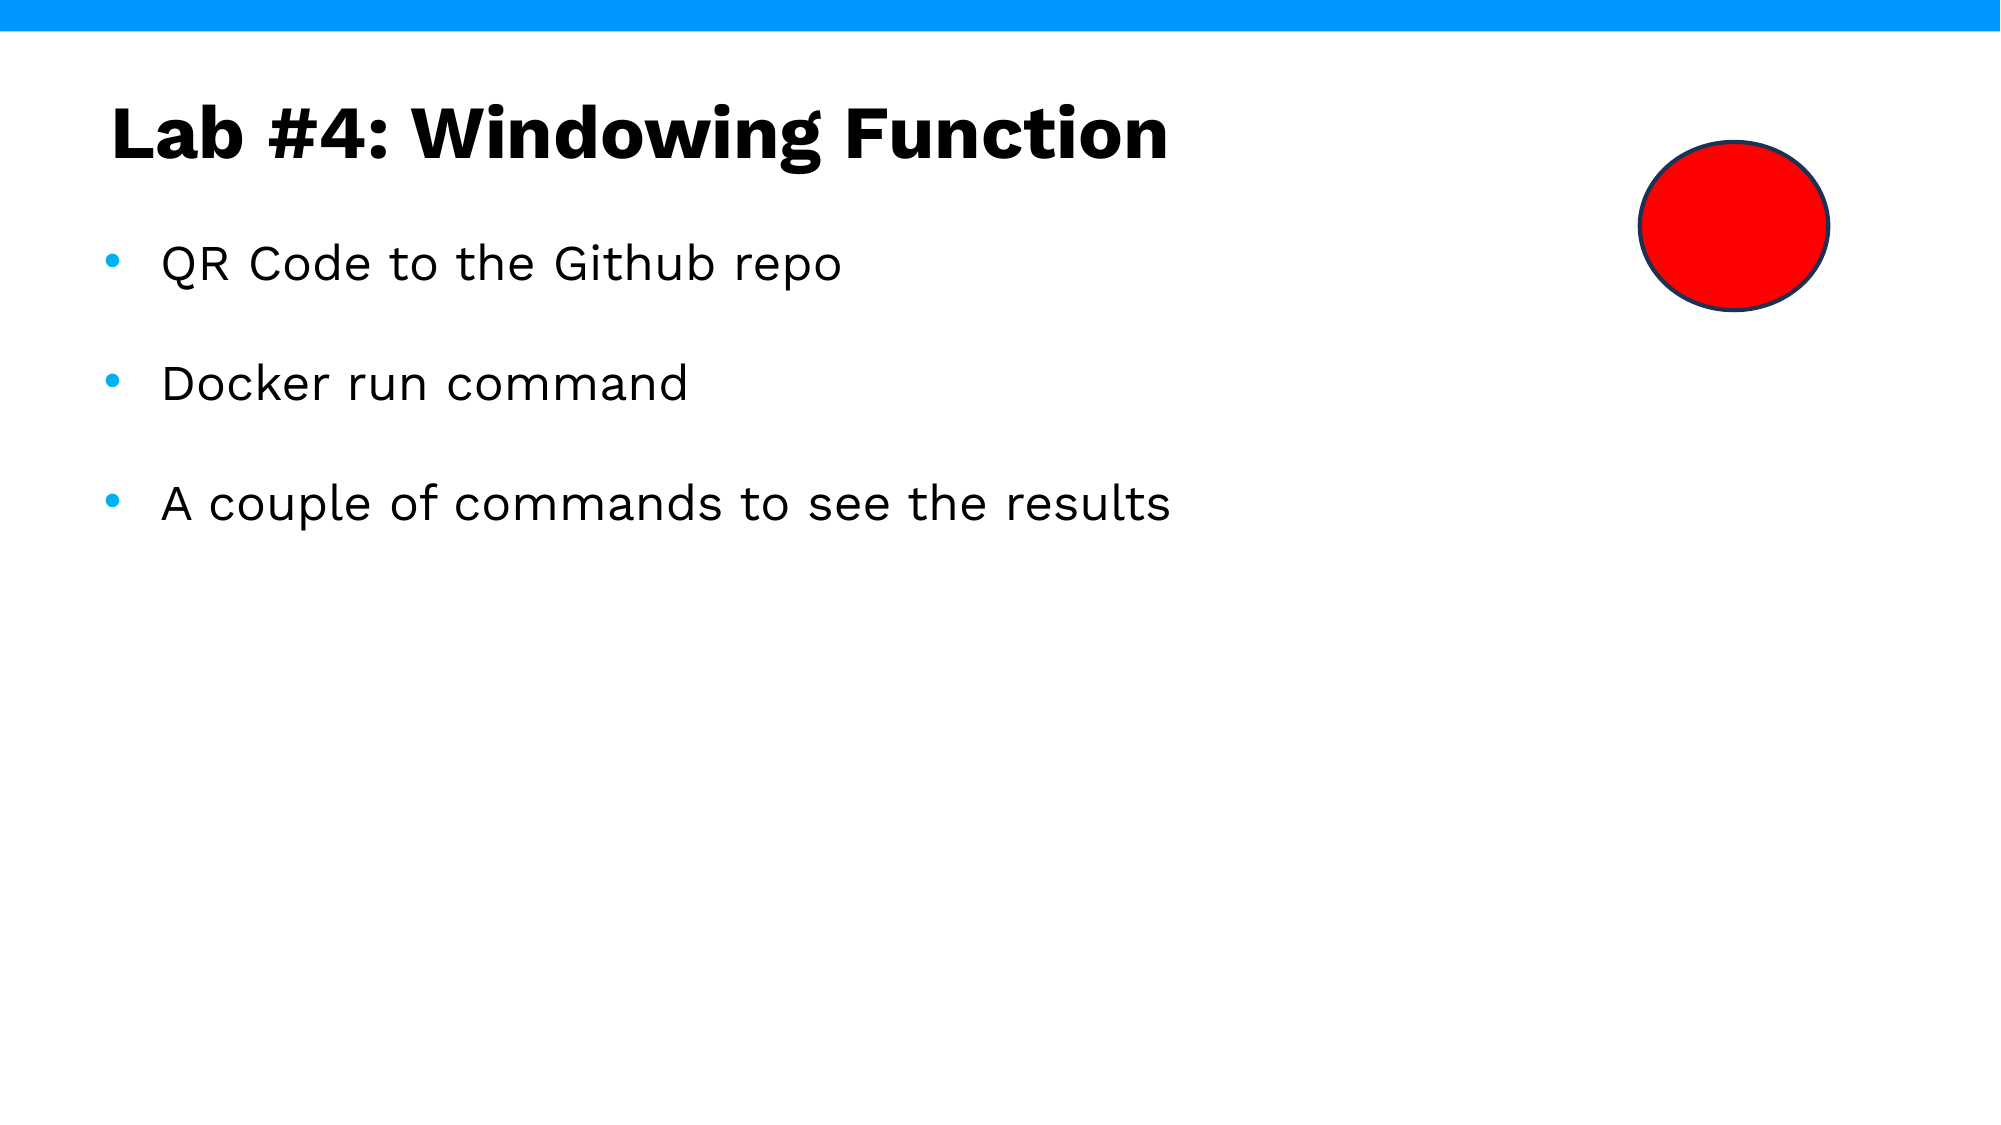

Lab #4: Windowing Function

QR Code to the Github repo

Docker run command

A couple of commands to see the results